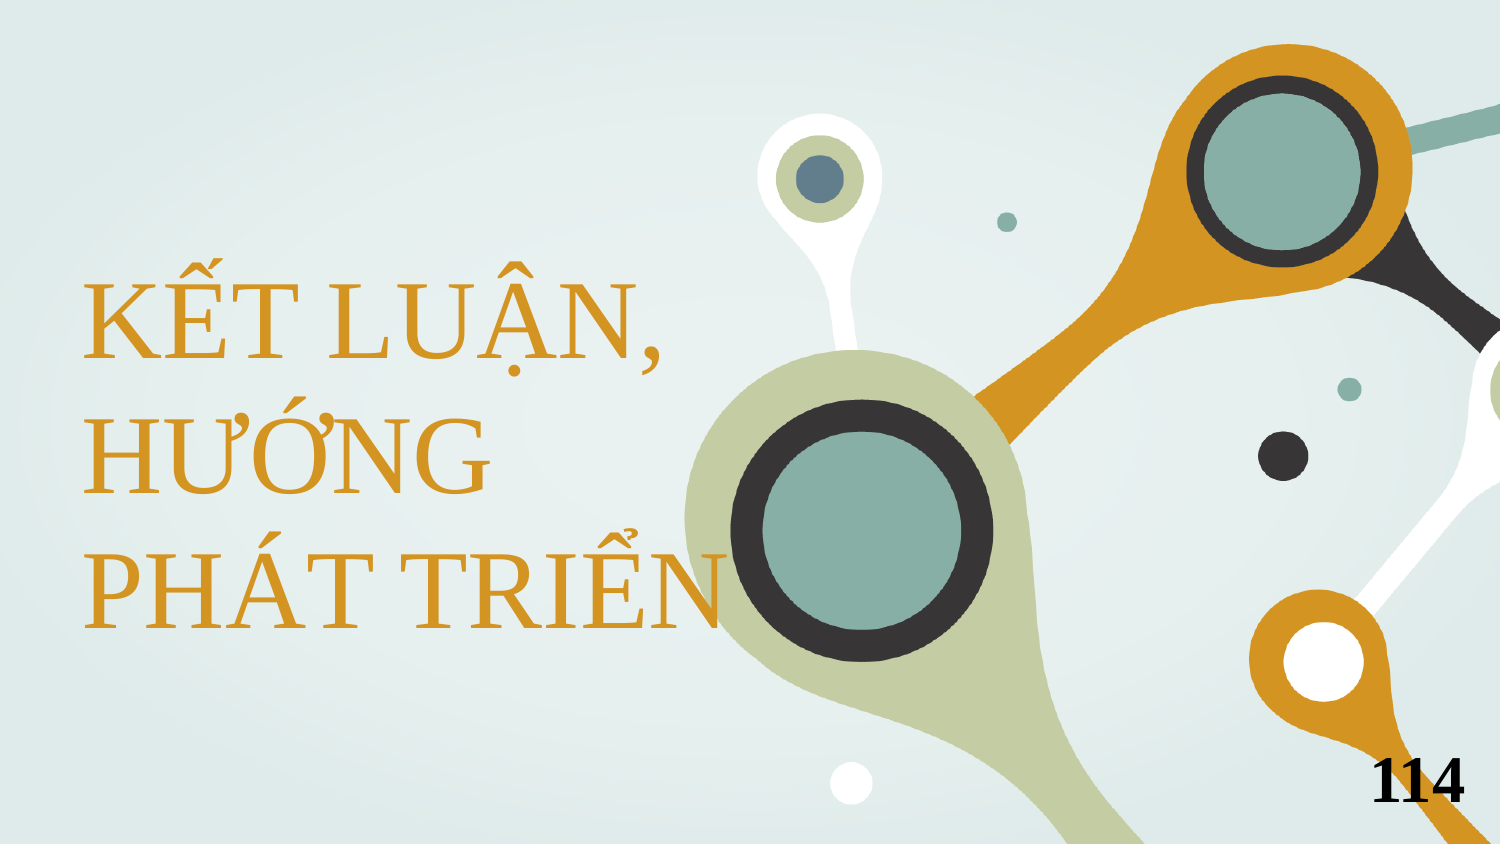

# KẾT LUẬN, HƯỚNG PHÁT TRIỂN
114